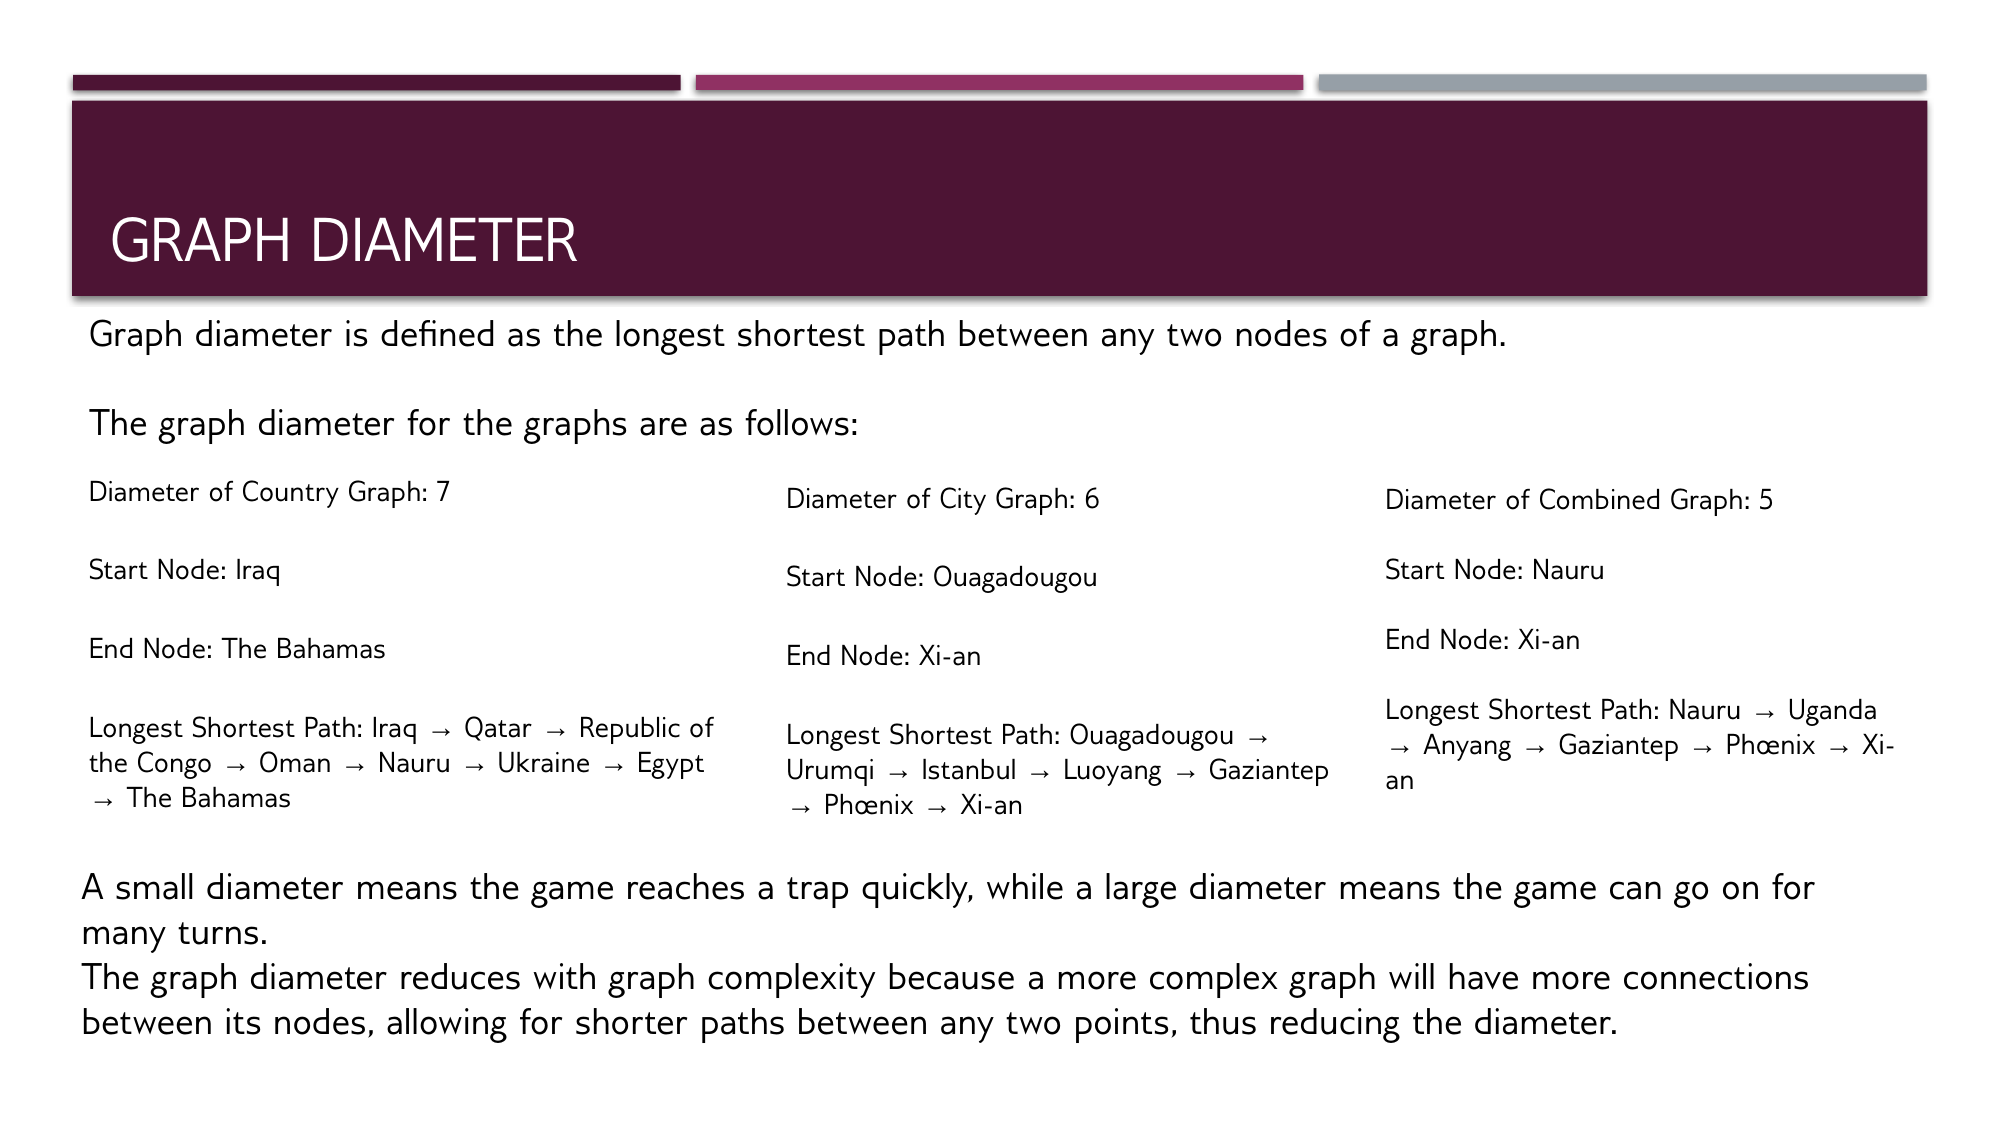

# Graph Diameter
Graph diameter is defined as the longest shortest path between any two nodes of a graph.
The graph diameter for the graphs are as follows:
Diameter of Country Graph: 7
Start Node: Iraq
End Node: The Bahamas
Longest Shortest Path: Iraq → Qatar → Republic of the Congo → Oman → Nauru → Ukraine → Egypt → The Bahamas

Diameter of City Graph: 6
Start Node: Ouagadougou
End Node: Xi-an
Longest Shortest Path: Ouagadougou → Urumqi → Istanbul → Luoyang → Gaziantep → Phoenix → Xi-an
Diameter of Combined Graph: 5

Start Node: Nauru

End Node: Xi-an

Longest Shortest Path: Nauru → Uganda → Anyang → Gaziantep → Phoenix → Xi-an
A small diameter means the game reaches a trap quickly, while a large diameter means the game can go on for many turns.
The graph diameter reduces with graph complexity because a more complex graph will have more connections between its nodes, allowing for shorter paths between any two points, thus reducing the diameter.